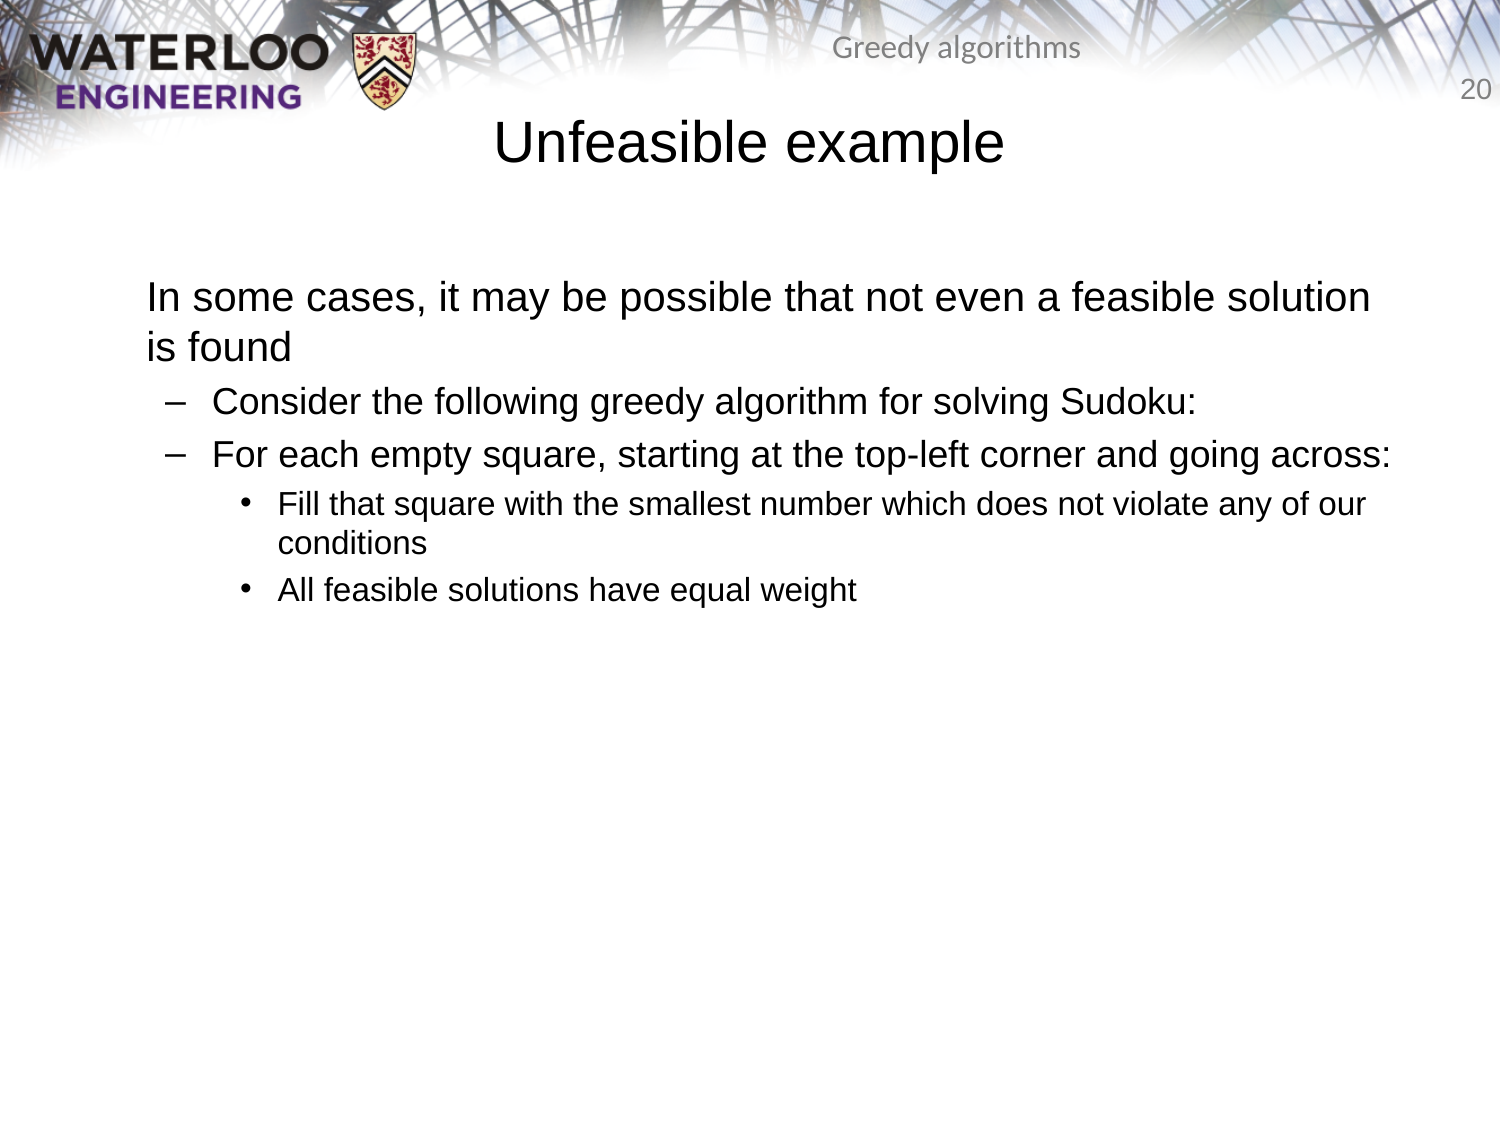

# Unfeasible example
	In some cases, it may be possible that not even a feasible solution is found
Consider the following greedy algorithm for solving Sudoku:
For each empty square, starting at the top-left corner and going across:
Fill that square with the smallest number which does not violate any of our conditions
All feasible solutions have equal weight